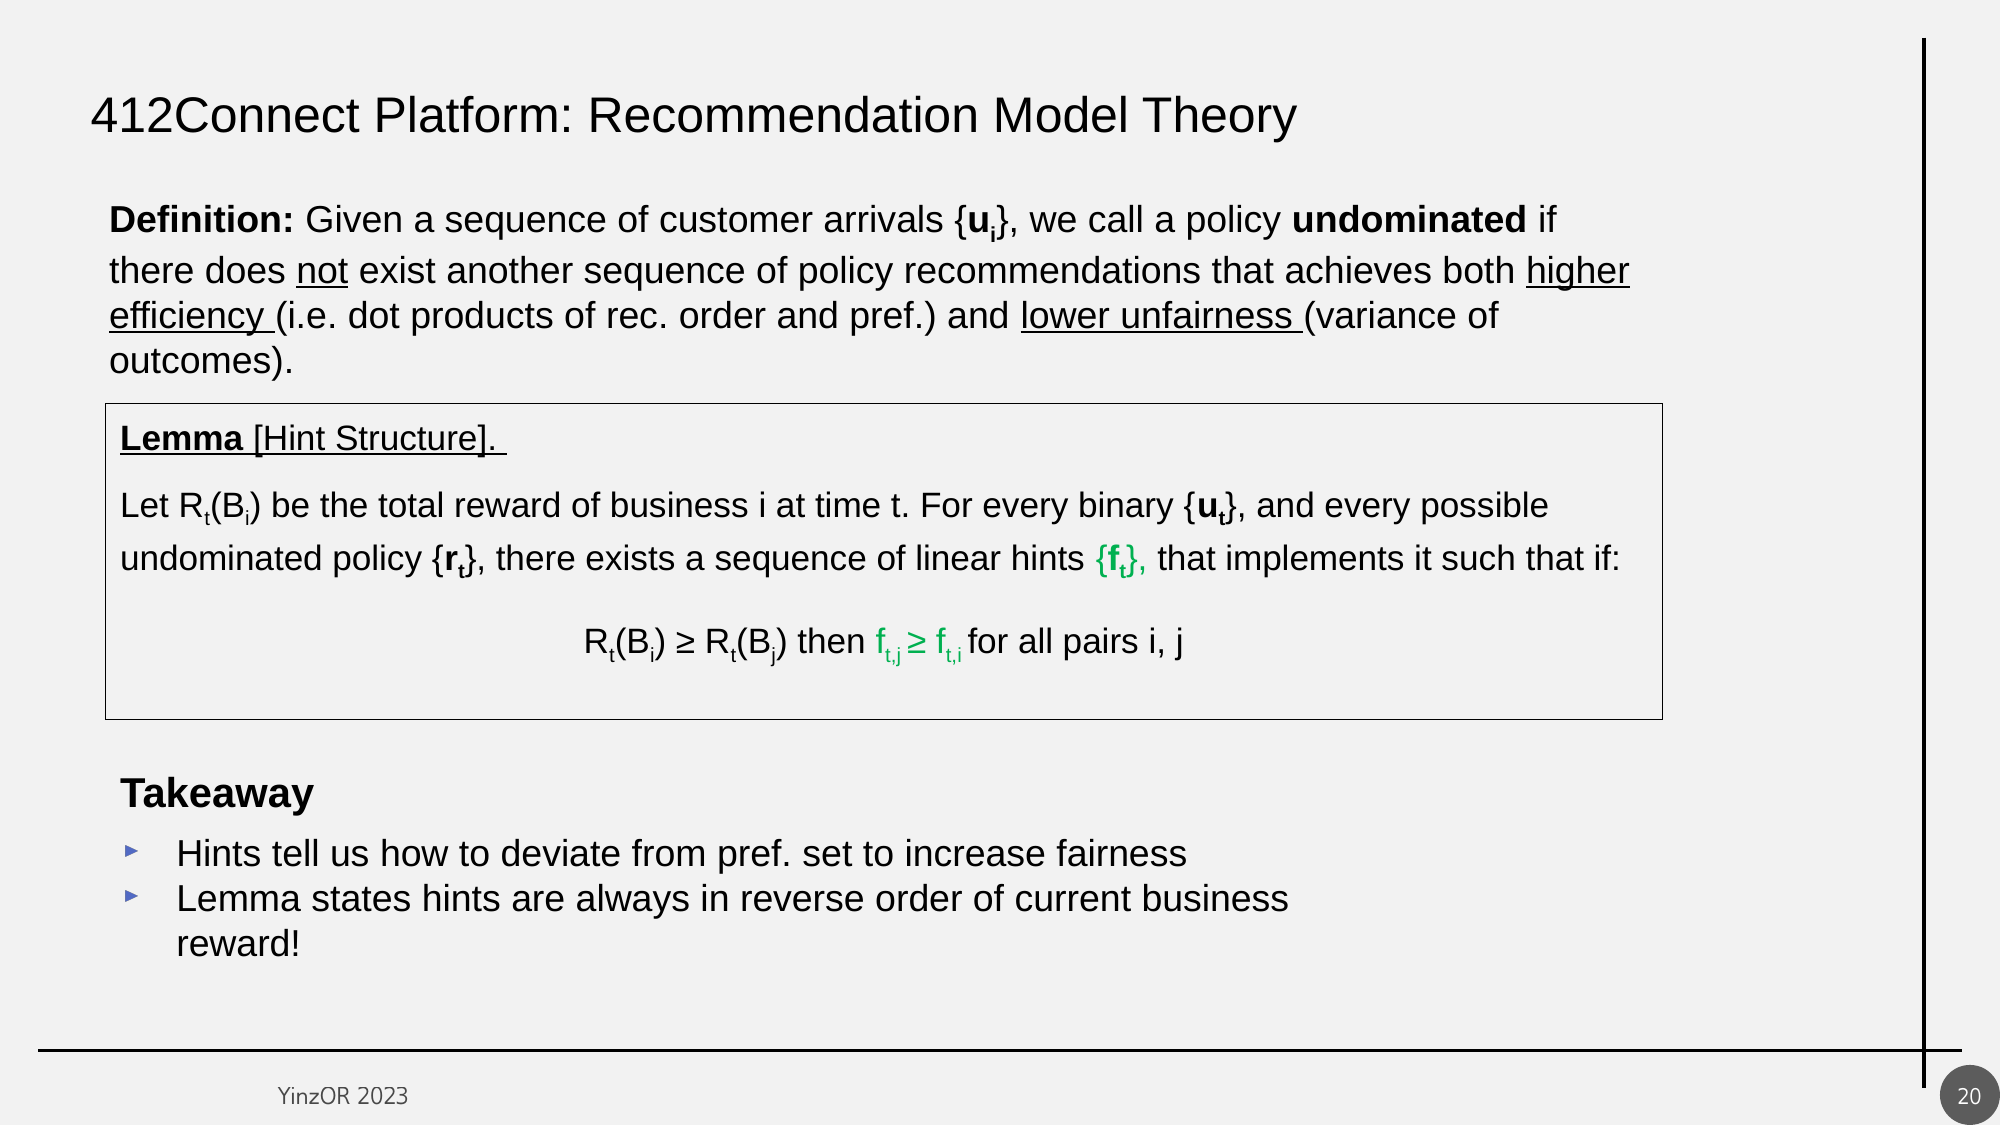

412Connect Platform: Recommendation Model Theory
Definition: Given a sequence of customer arrivals {ui}, we call a policy undominated if there does not exist another sequence of policy recommendations that achieves both higher efficiency (i.e. dot products of rec. order and pref.) and lower unfairness (variance of outcomes).
Lemma [Hint Structure].
Let Rt(Bi) be the total reward of business i at time t. For every binary {ut}, and every possible undominated policy {rt}, there exists a sequence of linear hints {ft}, that implements it such that if:
Rt(Bi) ≥ Rt(Bj) then ft,j ≥ ft,i for all pairs i, j
Takeaway
Hints tell us how to deviate from pref. set to increase fairness
Lemma states hints are always in reverse order of current business reward!
20
YinzOR 2023